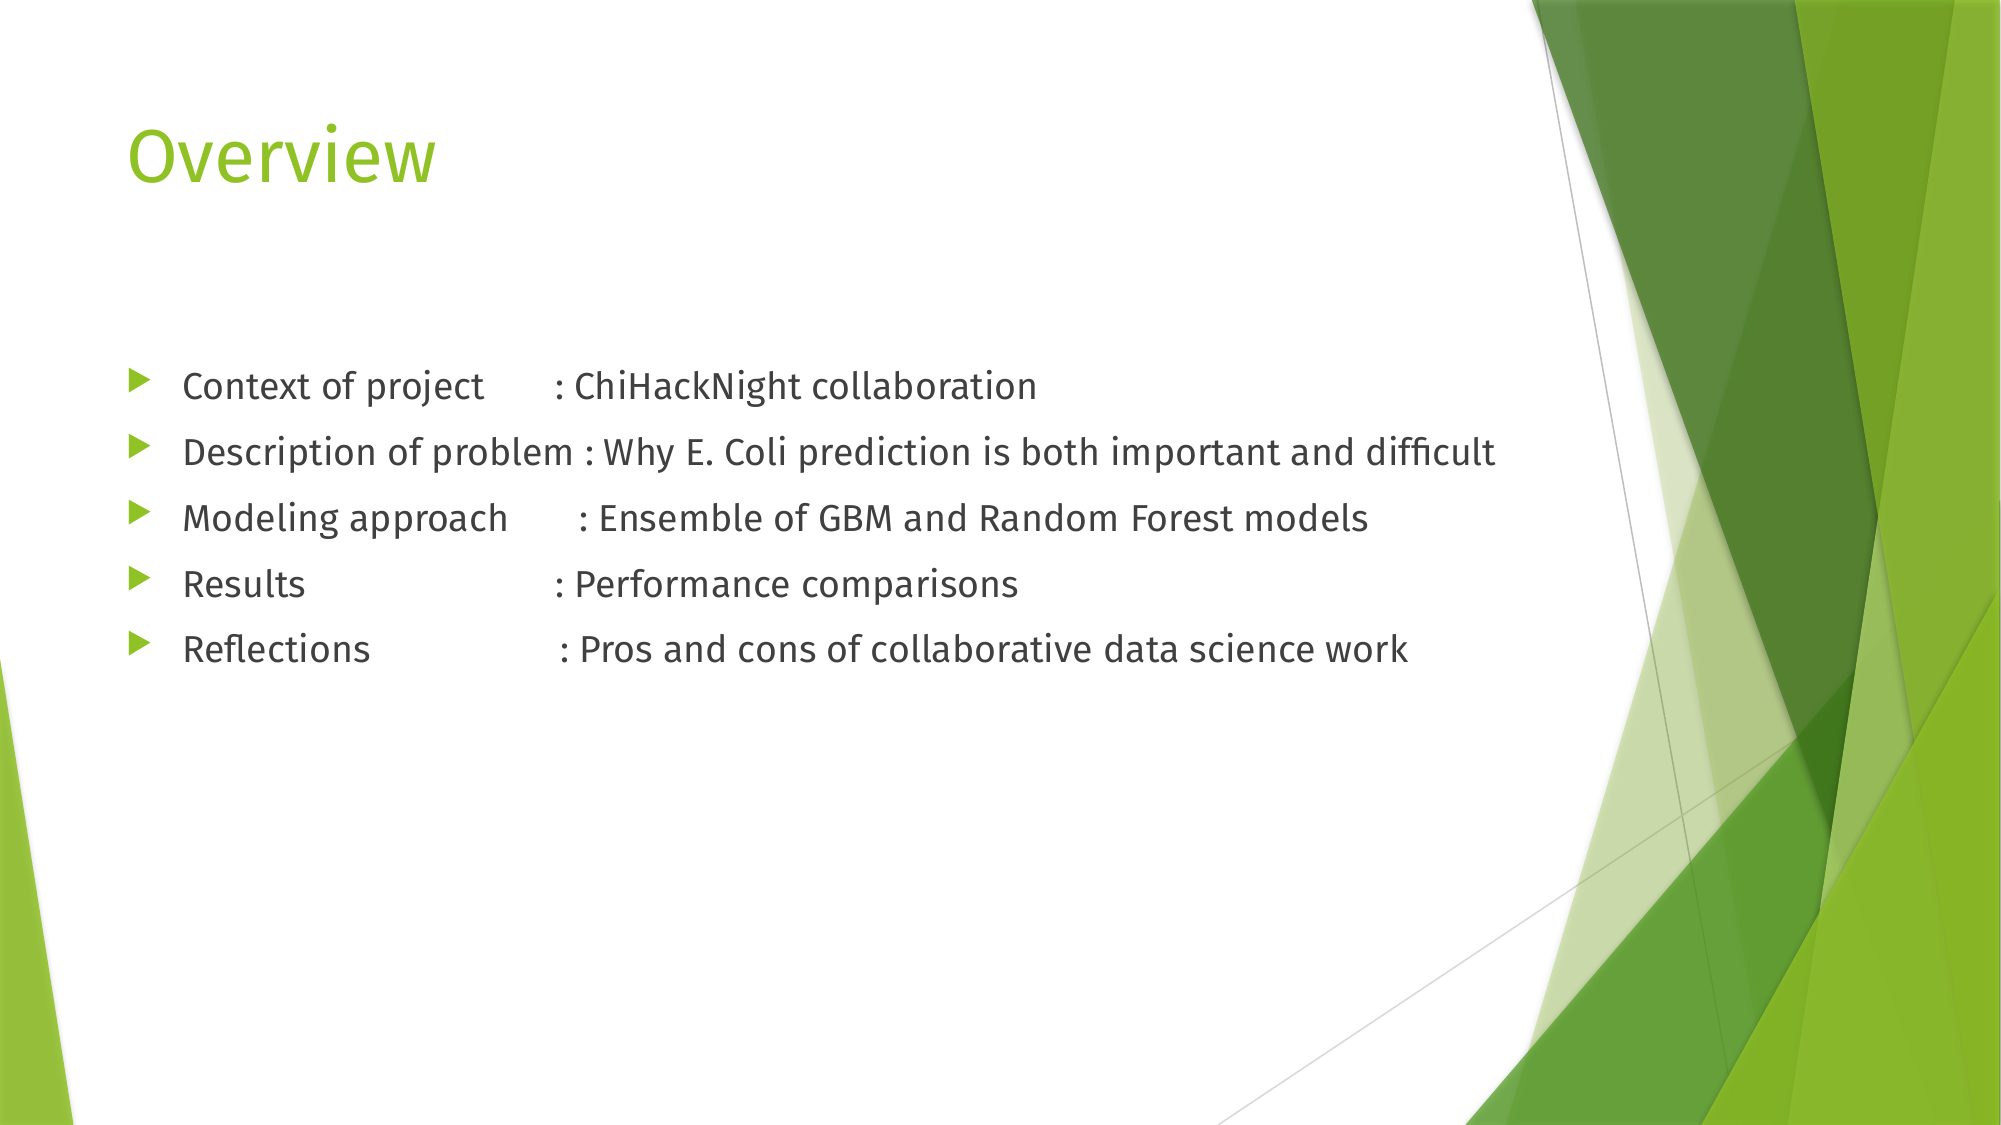

# Overview
Context of project       : ChiHackNight collaboration
Description of problem : Why E. Coli prediction is both important and difficult
Modeling approach       : Ensemble of GBM and Random Forest models
Results                         : Performance comparisons
Reflections                   : Pros and cons of collaborative data science work